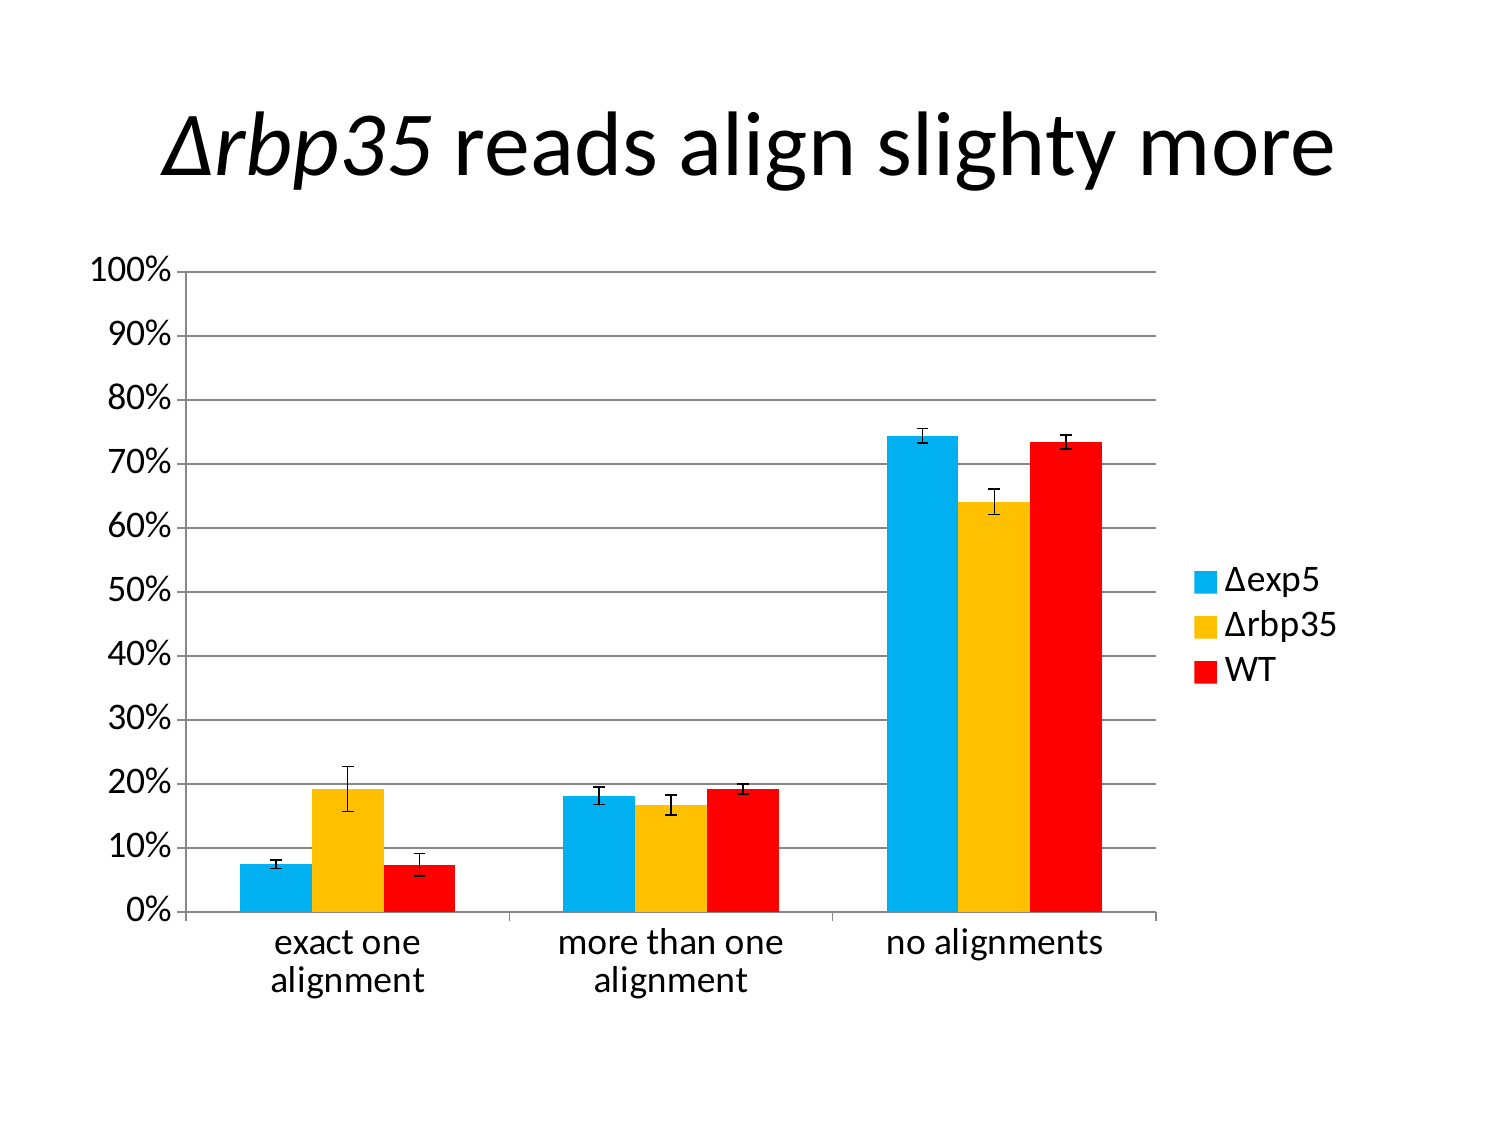

# ∆rbp35 reads align slighty more

### Chart

| Category | ∆exp5 | ∆rbp35 | WT |
|---|---|---|---|
| exact one alignment | 0.07472915379575806 | 0.19196893025143905 | 0.07387659536999337 |
| more than one alignment | 0.1812944127787597 | 0.1671121752038831 | 0.19210427453666826 |
| no alignments | 0.7439764334254821 | 0.6409188945446779 | 0.7340191300933383 |